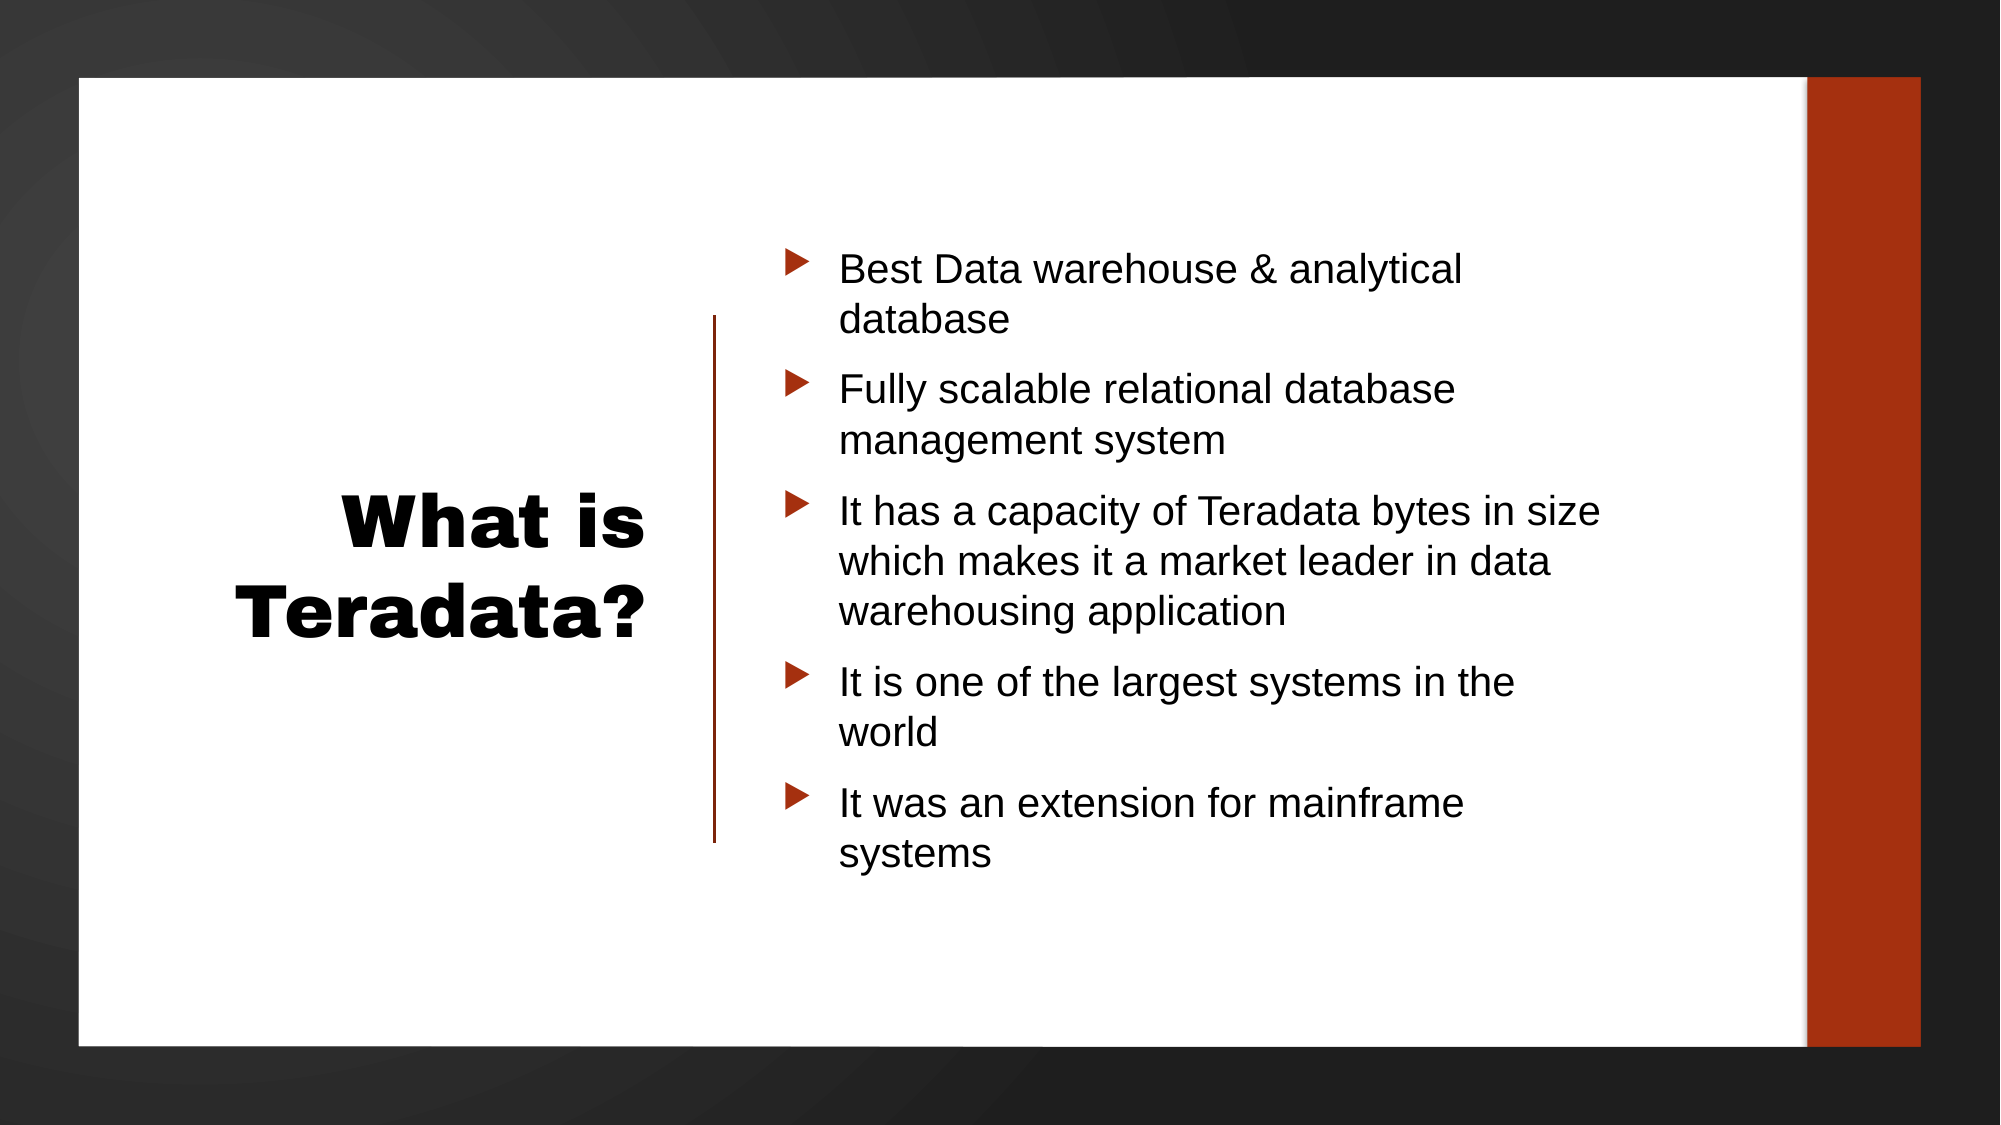

Best Data warehouse & analytical database
Fully scalable relational database management system
It has a capacity of Teradata bytes in size which makes it a market leader in data warehousing application
It is one of the largest systems in the world
It was an extension for mainframe systems
# What is Teradata?